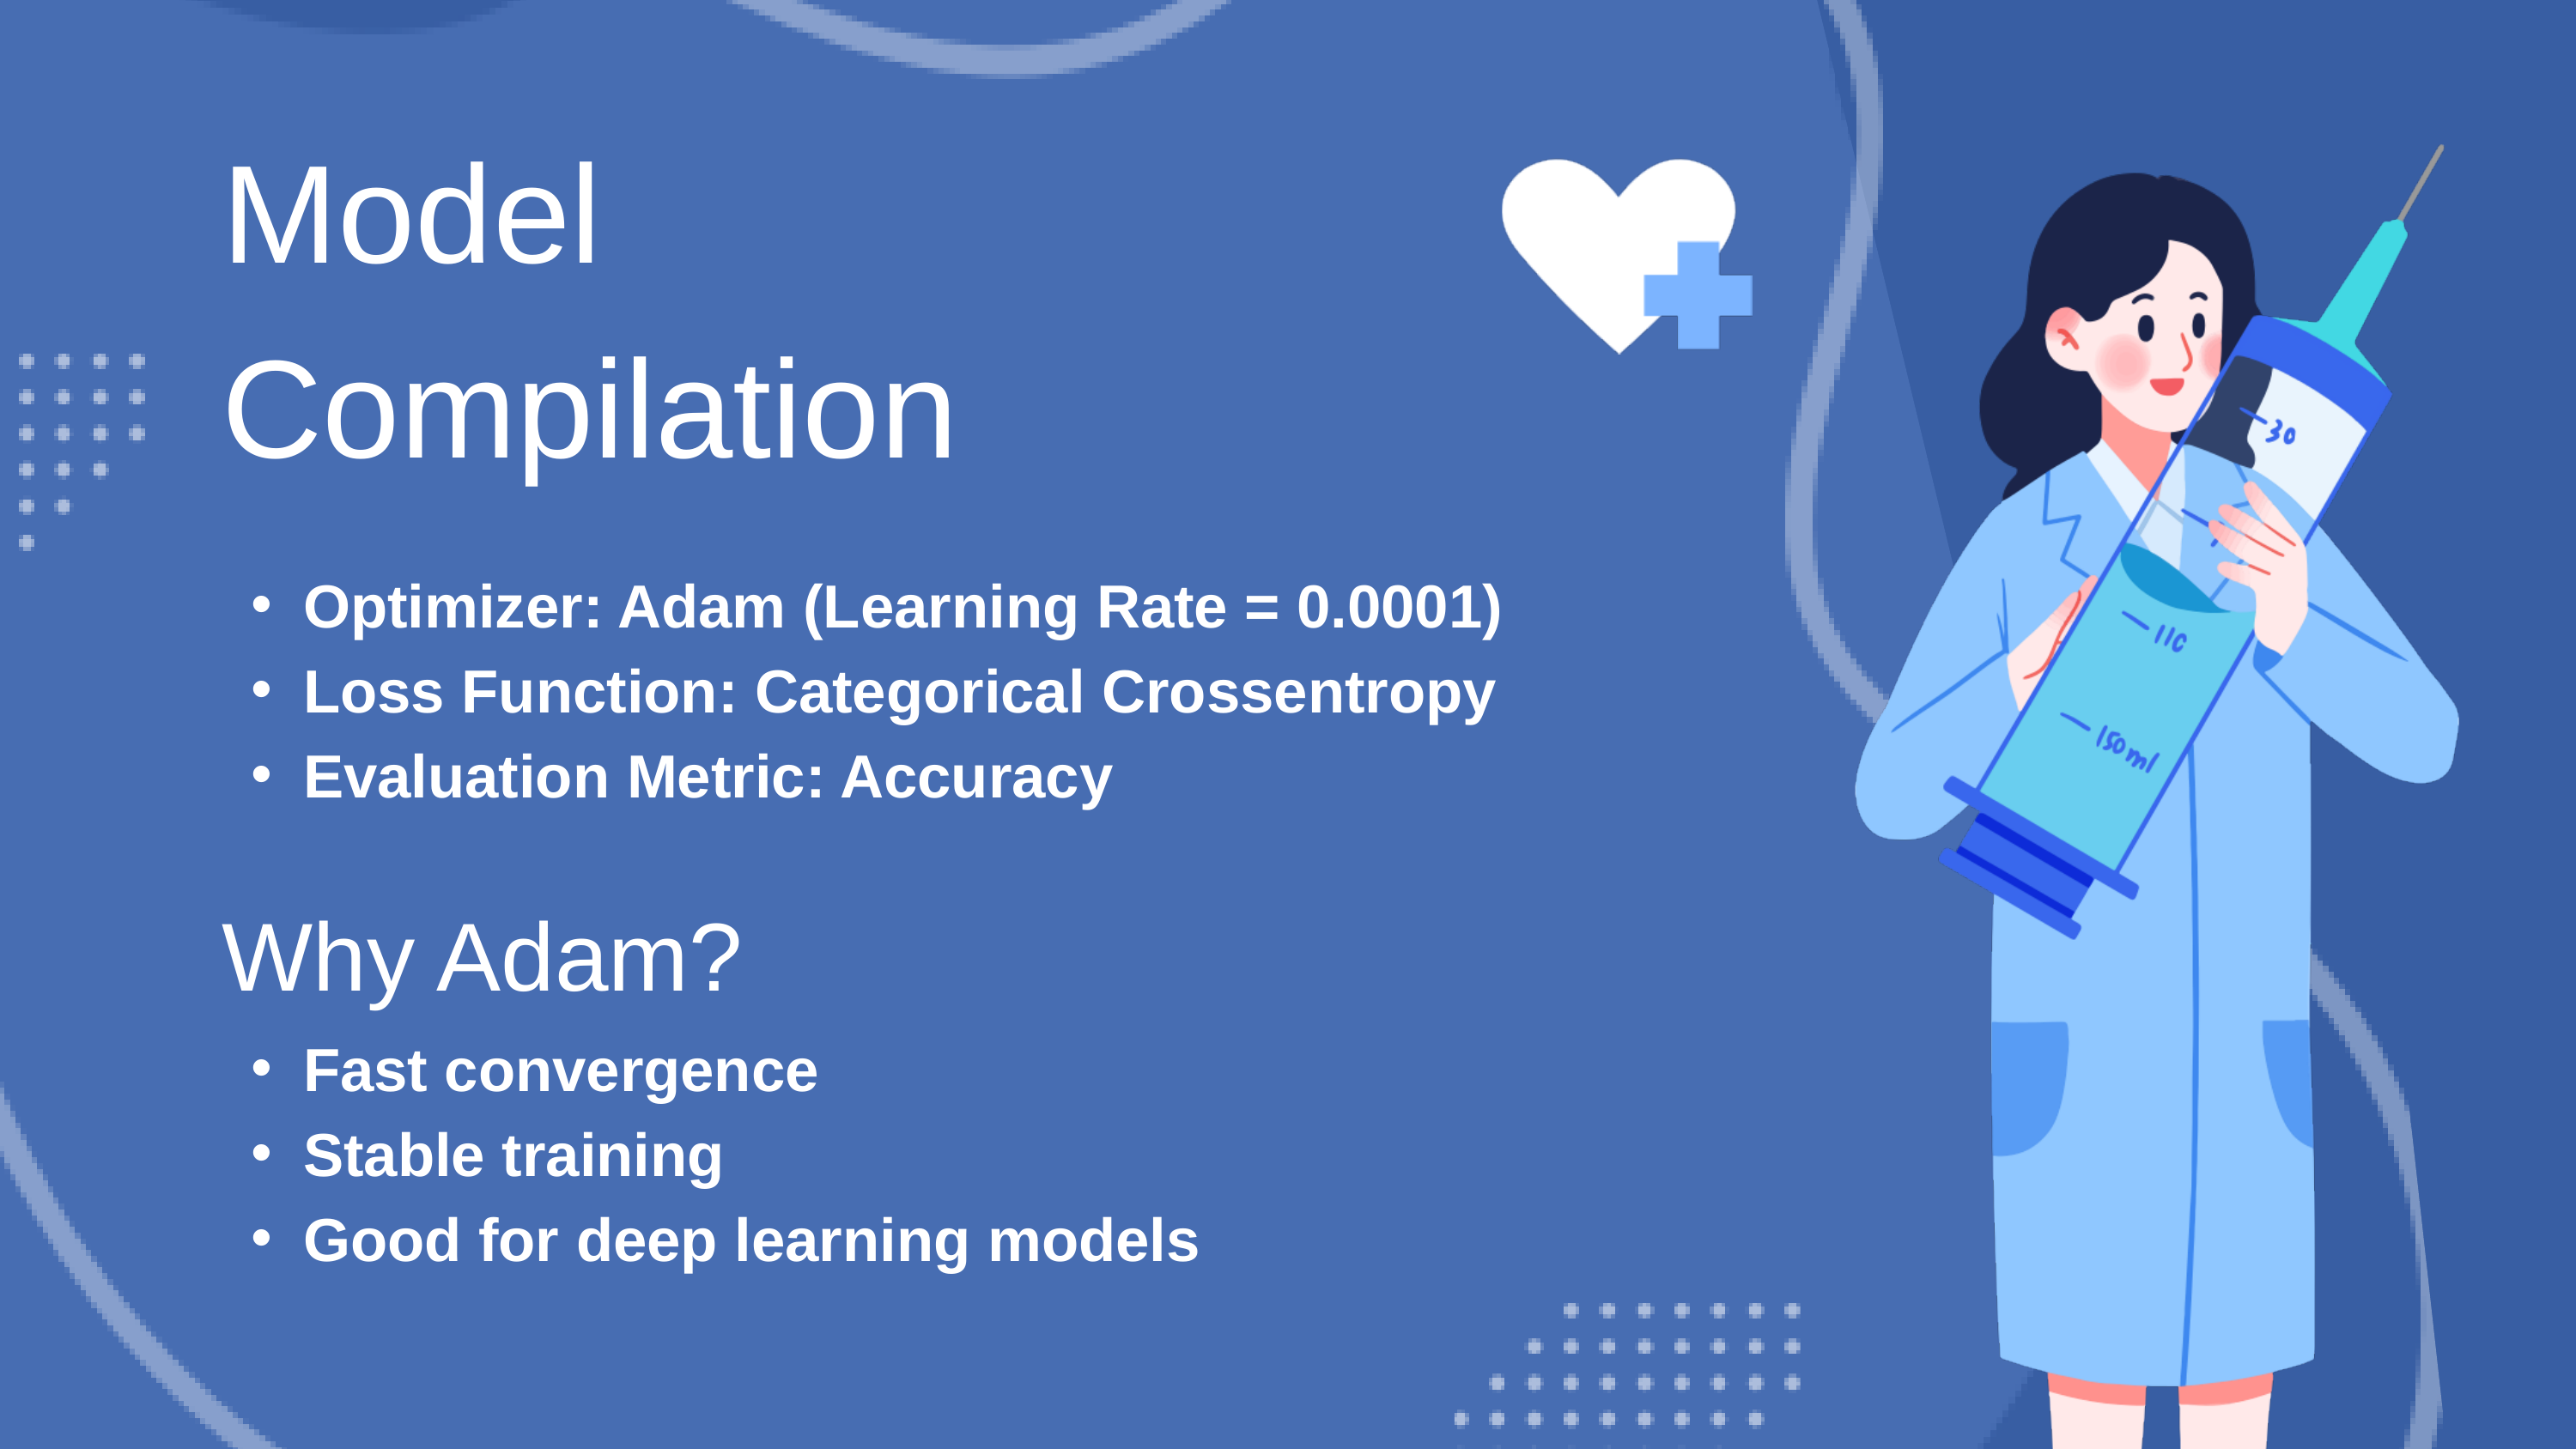

Model Compilation

Optimizer: Adam (Learning Rate = 0.0001)
Loss Function: Categorical Crossentropy
Evaluation Metric: Accuracy

Why Adam?

Fast convergence
Stable training
Good for deep learning models